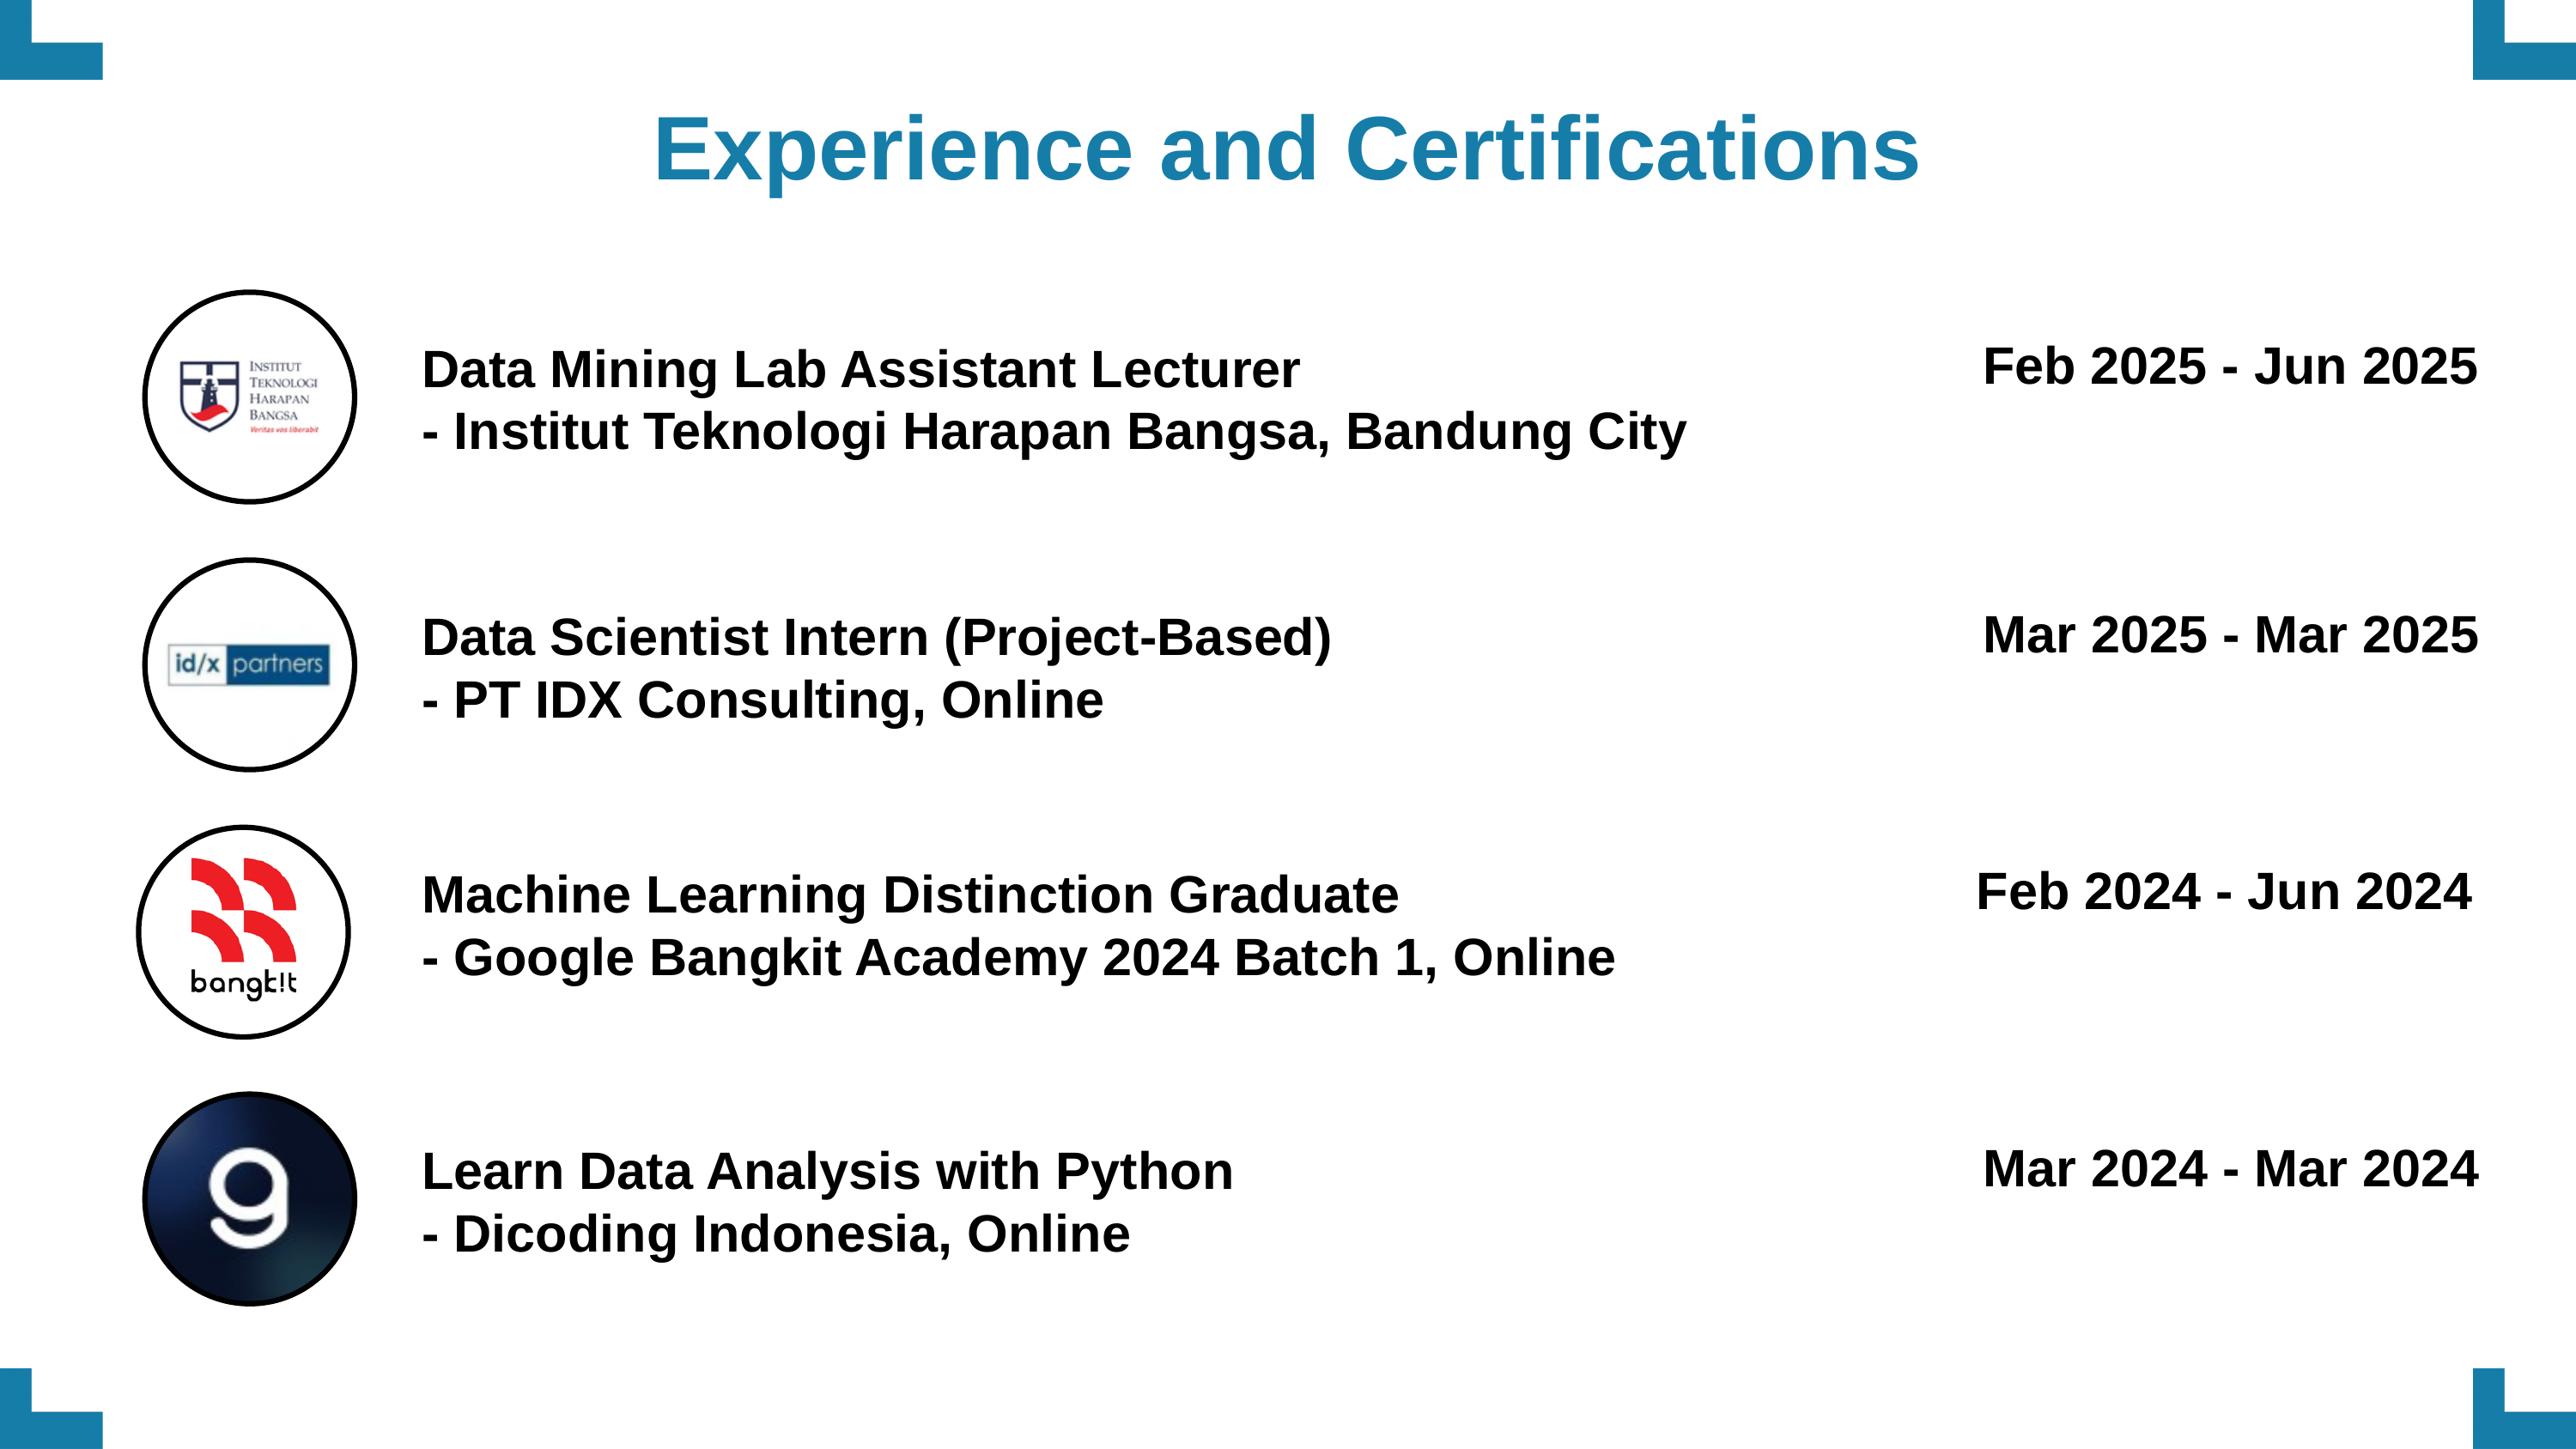

Experience and Certifications

Data Mining Lab Assistant Lecturer
- Institut Teknologi Harapan Bangsa, Bandung City
Feb 2025 - Jun 2025

Data Scientist Intern (Project-Based)
- PT IDX Consulting, Online
Mar 2025 - Mar 2025

Machine Learning Distinction Graduate
- Google Bangkit Academy 2024 Batch 1, Online
Feb 2024 - Jun 2024

Learn Data Analysis with Python
- Dicoding Indonesia, Online
Mar 2024 - Mar 2024